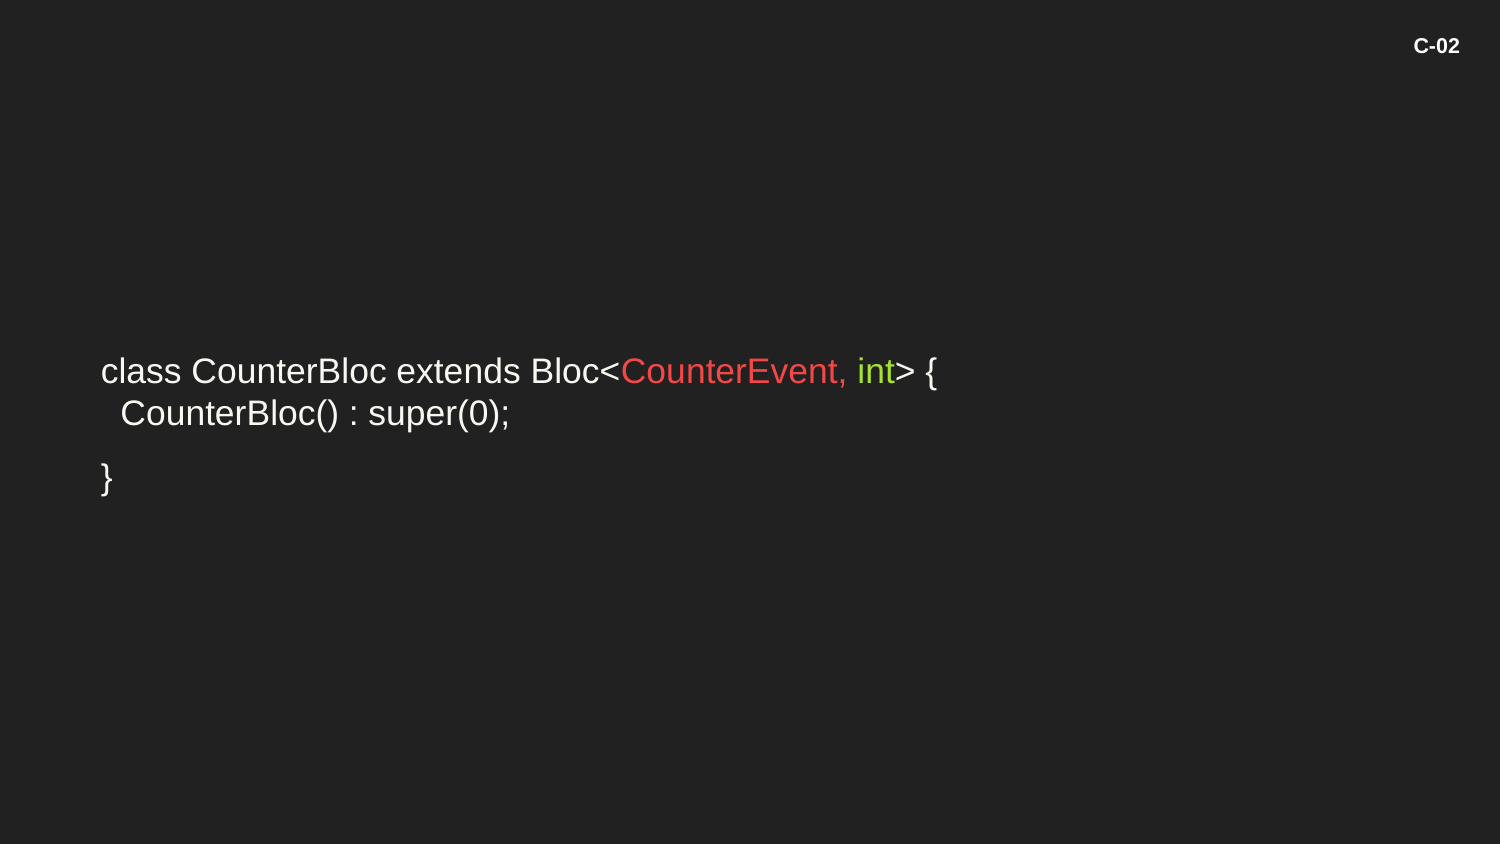

C-02
class CounterBloc extends Bloc<CounterEvent, int> {
  CounterBloc() : super(0);
}